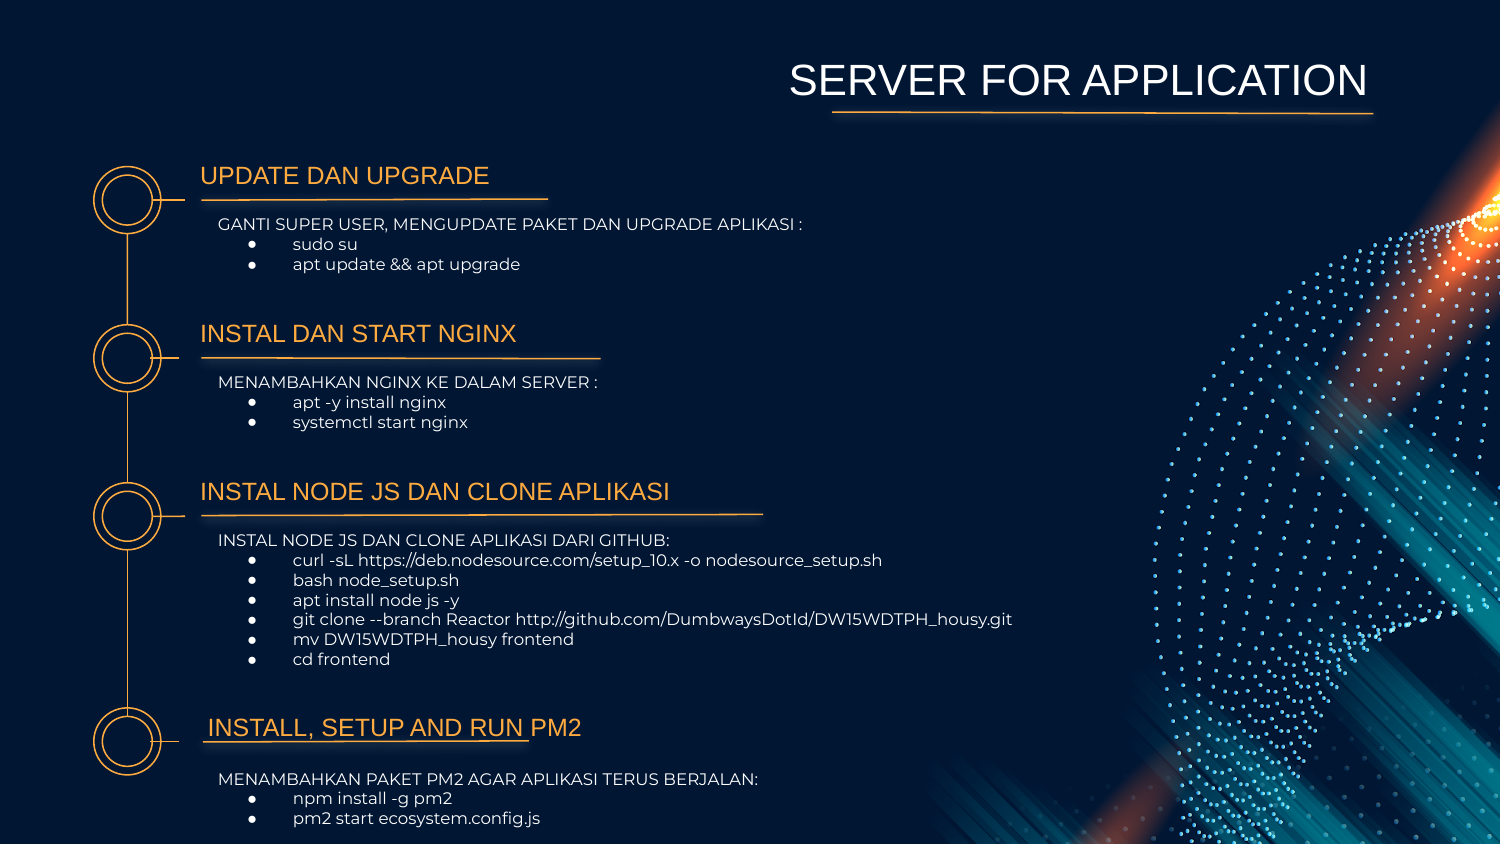

# SERVER FOR APPLICATION
UPDATE DAN UPGRADE

GANTI SUPER USER, MENGUPDATE PAKET DAN UPGRADE APLIKASI :
sudo su
apt update && apt upgrade

INSTAL DAN START NGINX

MENAMBAHKAN NGINX KE DALAM SERVER :
apt -y install nginx
systemctl start nginx
INSTAL NODE JS DAN CLONE APLIKASI

INSTAL NODE JS DAN CLONE APLIKASI DARI GITHUB:
curl -sL https://deb.nodesource.com/setup_10.x -o nodesource_setup.sh
bash node_setup.sh
apt install node js -y
git clone --branch Reactor http://github.com/DumbwaysDotId/DW15WDTPH_housy.git
mv DW15WDTPH_housy frontend
cd frontend

INSTALL, SETUP AND RUN PM2

MENAMBAHKAN PAKET PM2 AGAR APLIKASI TERUS BERJALAN:
npm install -g pm2
pm2 start ecosystem.config.js